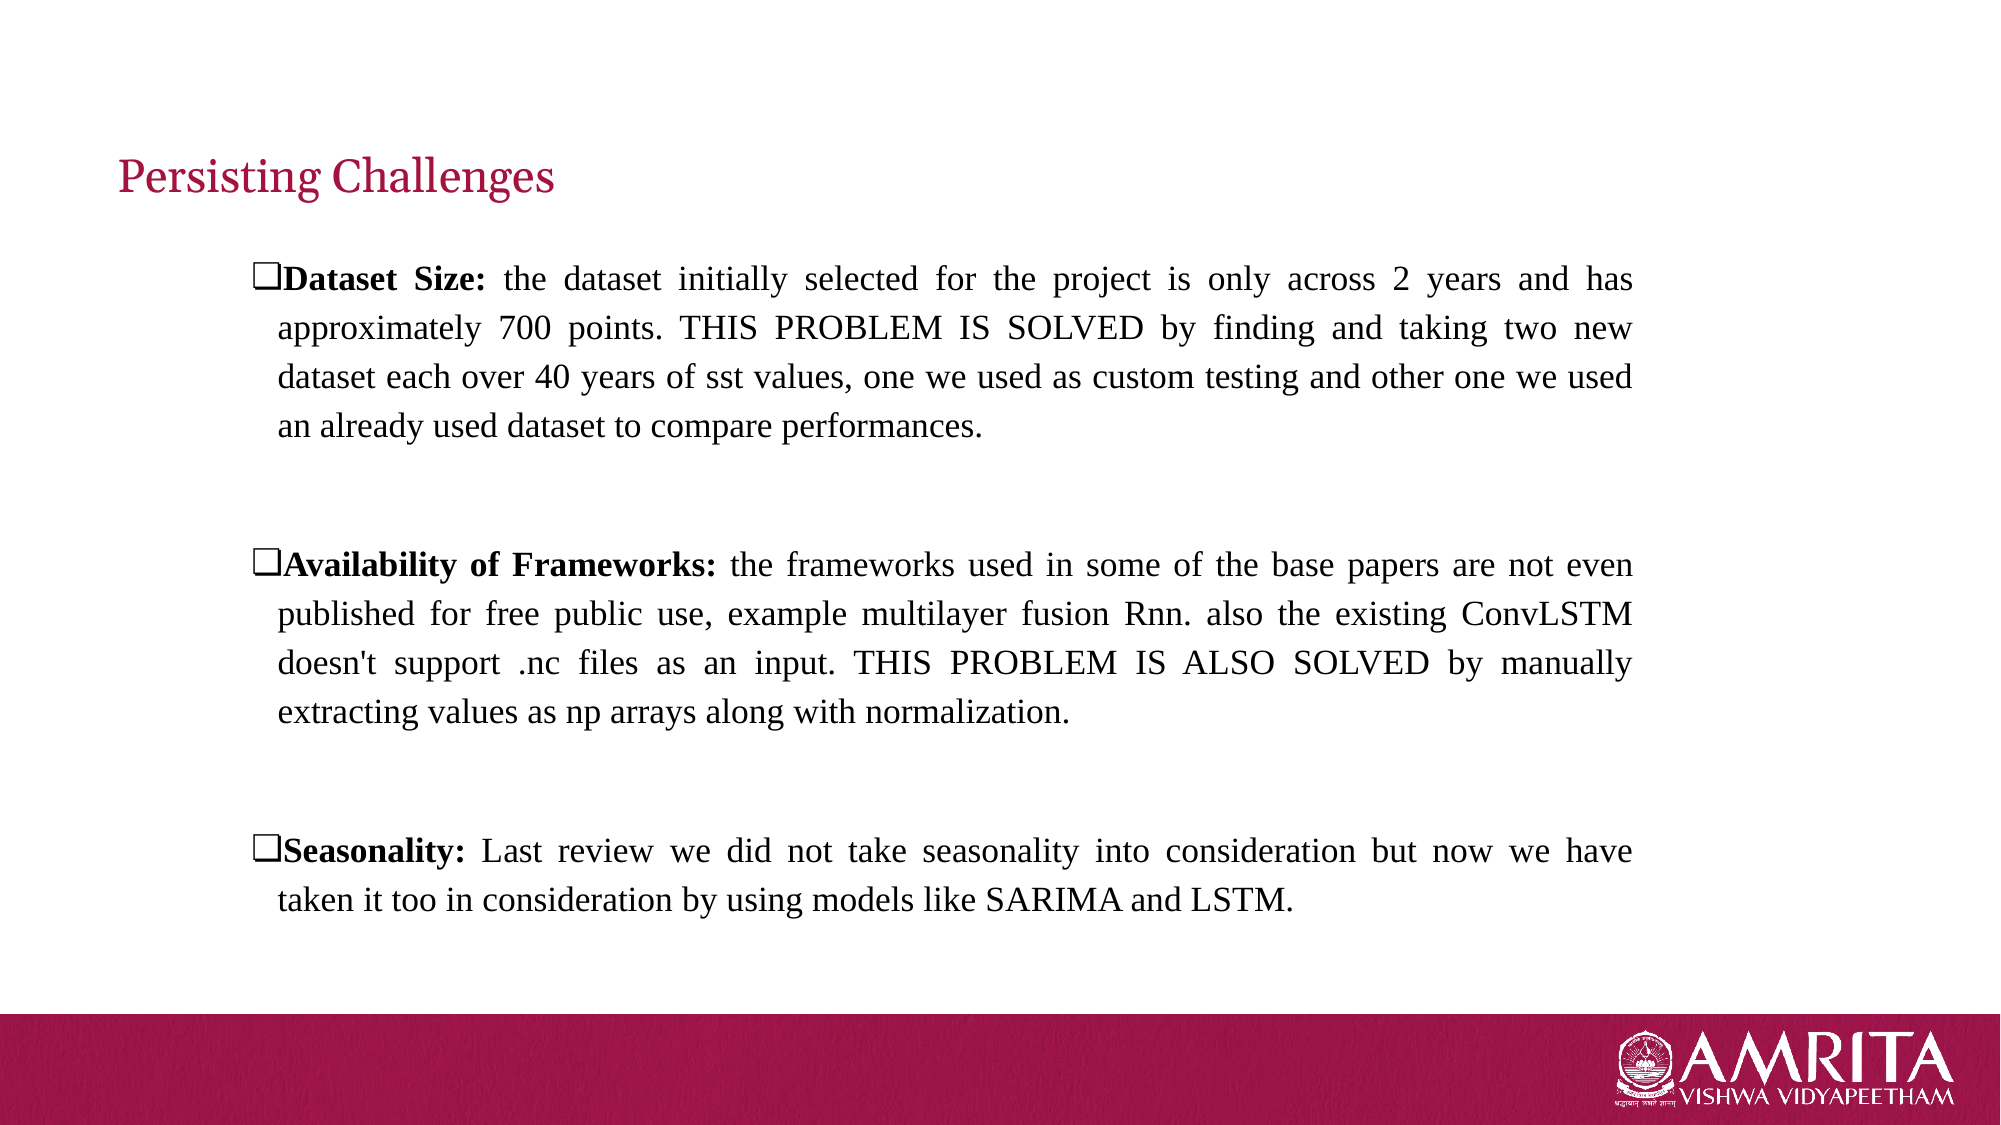

# Persisting Challenges
Dataset Size: the dataset initially selected for the project is only across 2 years and has approximately 700 points. THIS PROBLEM IS SOLVED by finding and taking two new dataset each over 40 years of sst values, one we used as custom testing and other one we used an already used dataset to compare performances.

Availability of Frameworks: the frameworks used in some of the base papers are not even published for free public use, example multilayer fusion Rnn. also the existing ConvLSTM doesn't support .nc files as an input. THIS PROBLEM IS ALSO SOLVED by manually extracting values as np arrays along with normalization.

Seasonality: Last review we did not take seasonality into consideration but now we have taken it too in consideration by using models like SARIMA and LSTM.